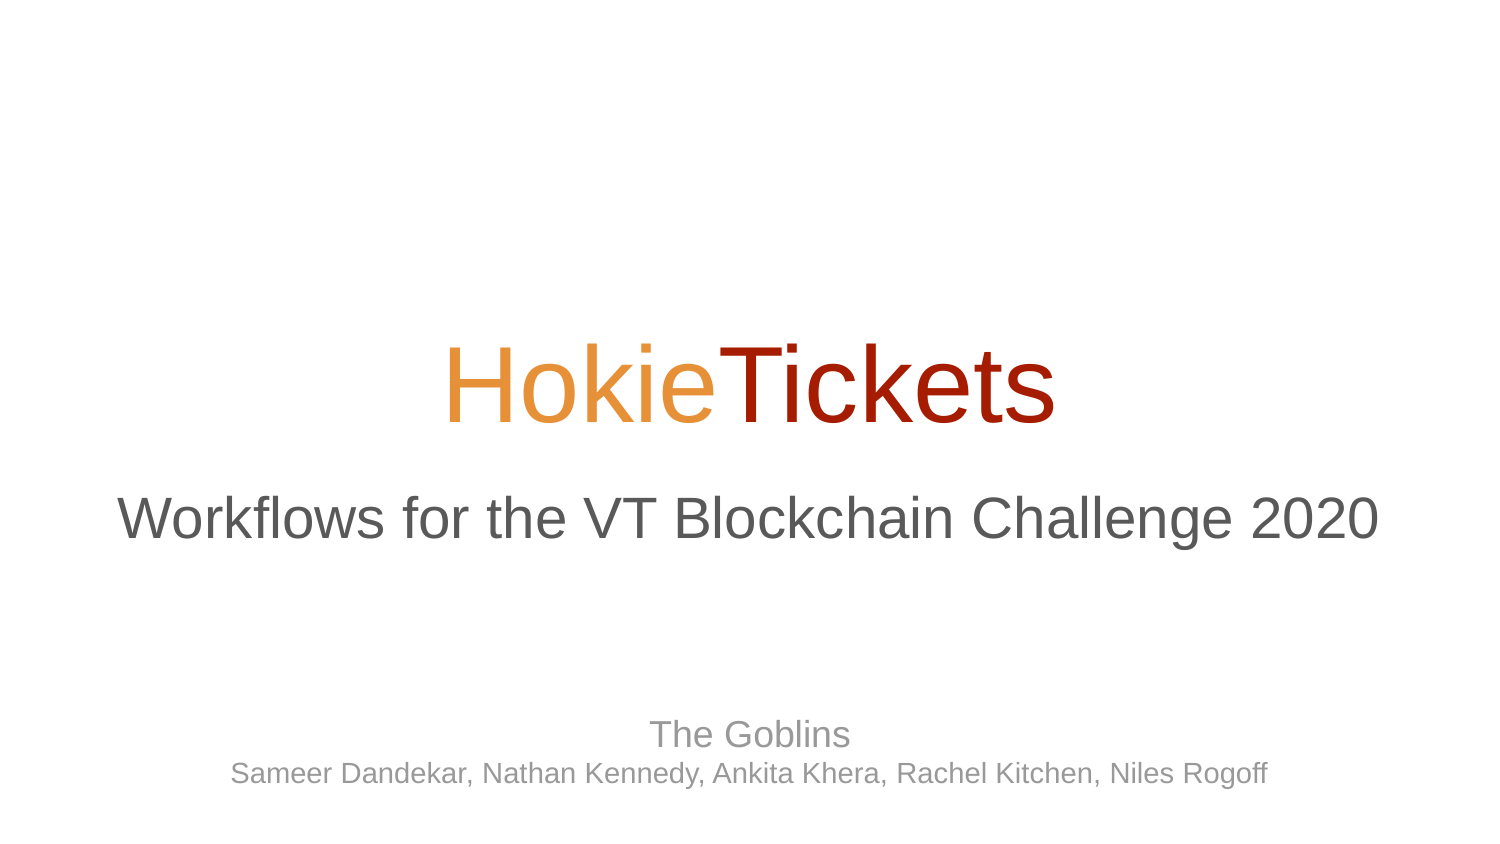

# HokieTickets
Workflows for the VT Blockchain Challenge 2020
The Goblins
Sameer Dandekar, Nathan Kennedy, Ankita Khera, Rachel Kitchen, Niles Rogoff